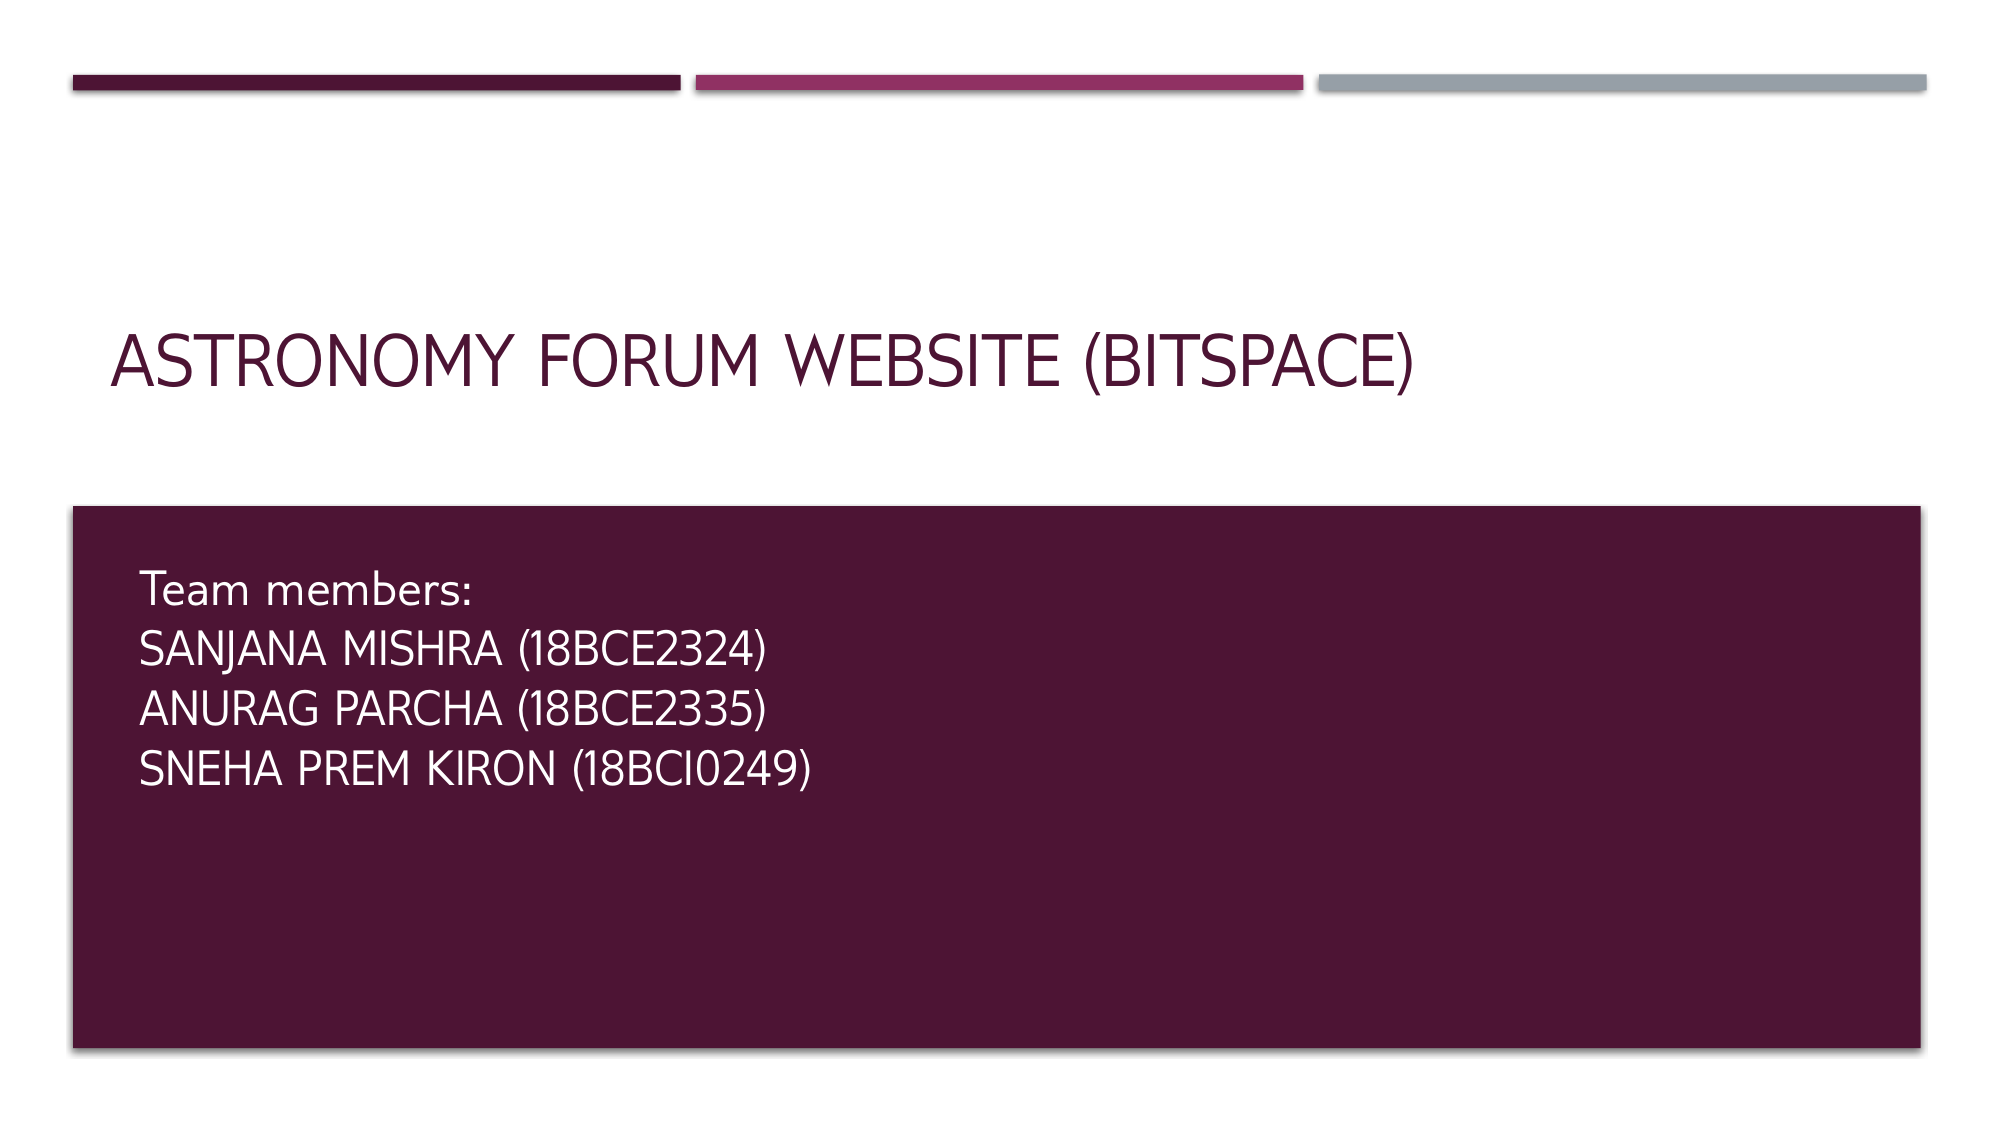

# ASTRONOMY FORUM WEBSITE (BITSPACE)

Team members:
SANJANA MISHRA (18BCE2324)
ANURAG PARCHA (18BCE2335)
SNEHA PREM KIRON (18BCI0249)